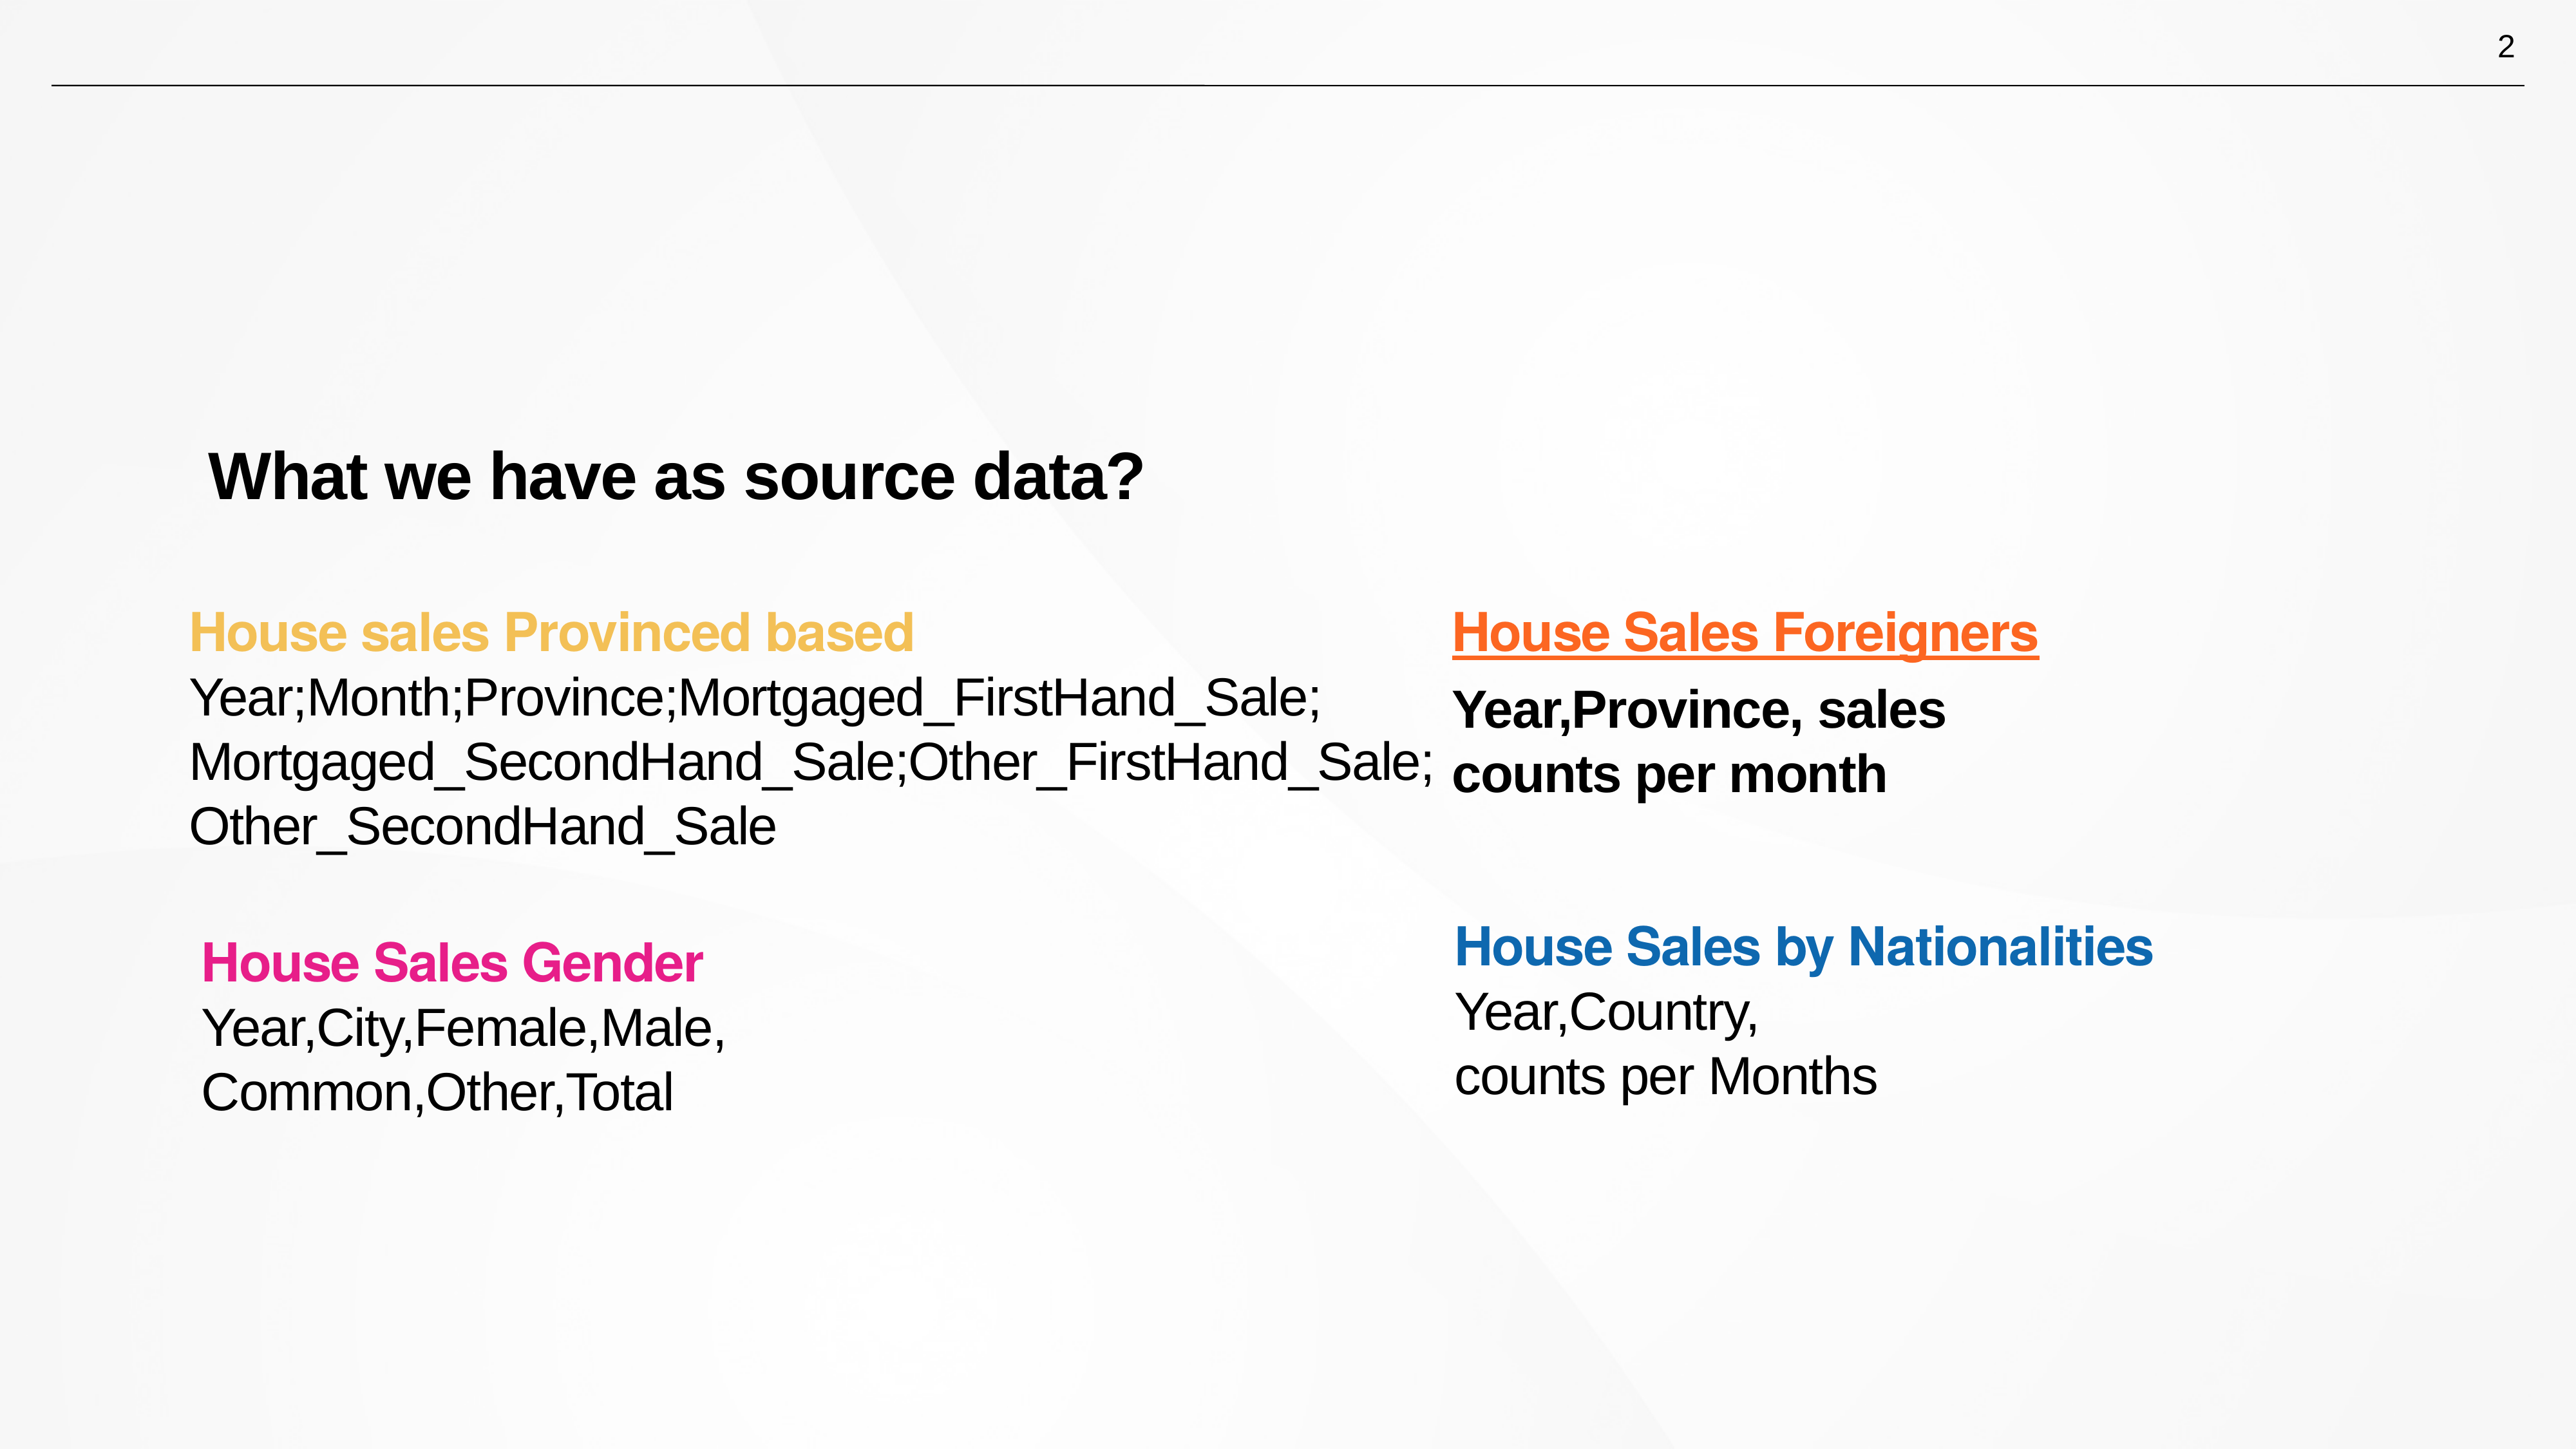

2
What we have as source data?
House sales Provinced based
Year;Month;Province;Mortgaged_FirstHand_Sale;
Mortgaged_SecondHand_Sale;Other_FirstHand_Sale;
Other_SecondHand_Sale
House Sales Foreigners
Year,Province, sales counts per month
House Sales by Nationalities
Year,Country,
counts per Months
House Sales Gender
Year,City,Female,Male,
Common,Other,Total